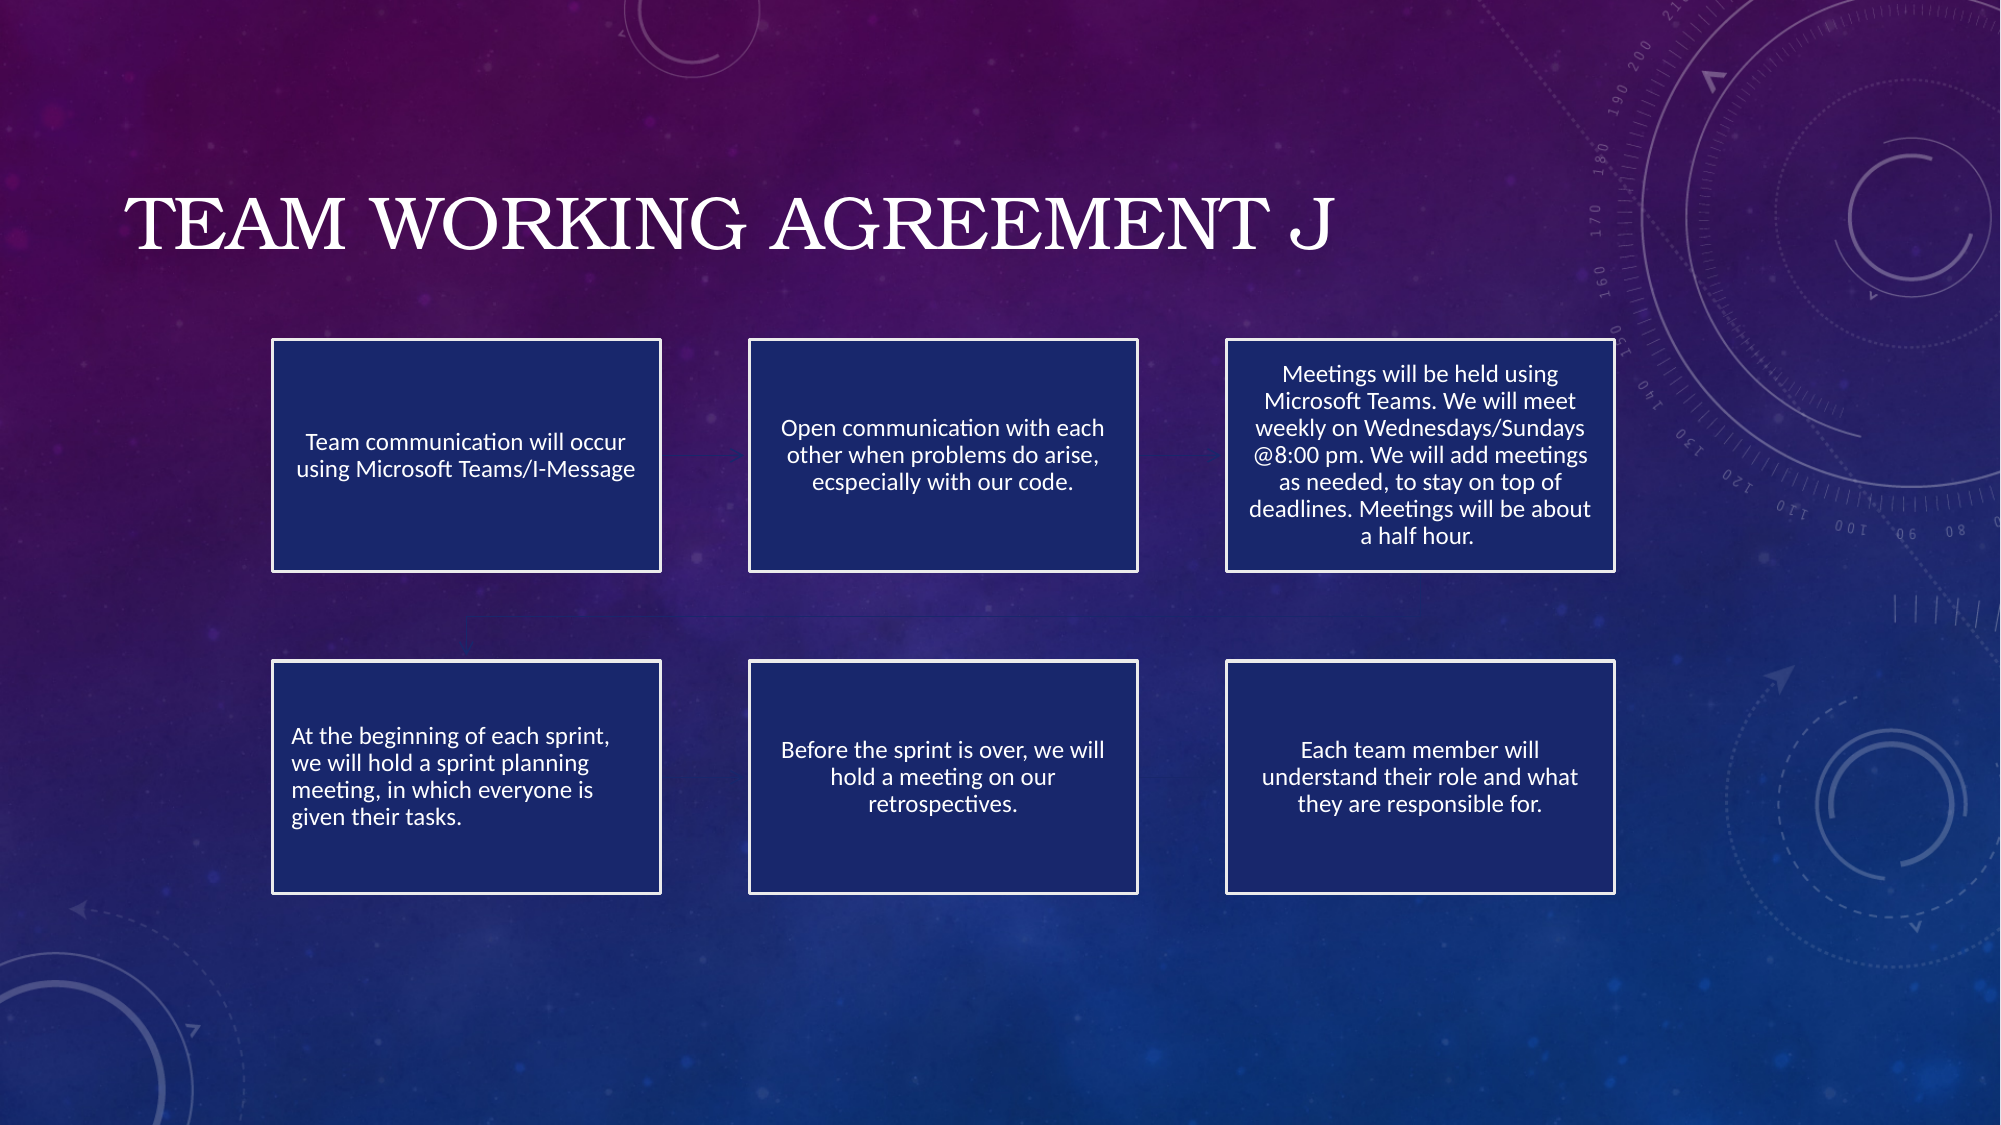

# Team Working Agreement J

Team communication will occur using Microsoft Teams/I-Message

Open communication with each other when problems do arise, ecspecially with our code.

Meetings will be held using Microsoft Teams. We will meet weekly on Wednesdays/Sundays @8:00 pm. We will add meetings as needed, to stay on top of deadlines. Meetings will be about a half hour.

At the beginning of each sprint, we will hold a sprint planning meeting, in which everyone is given their tasks.

Before the sprint is over, we will hold a meeting on our retrospectives.
Each team member will understand their role and what they are responsible for.